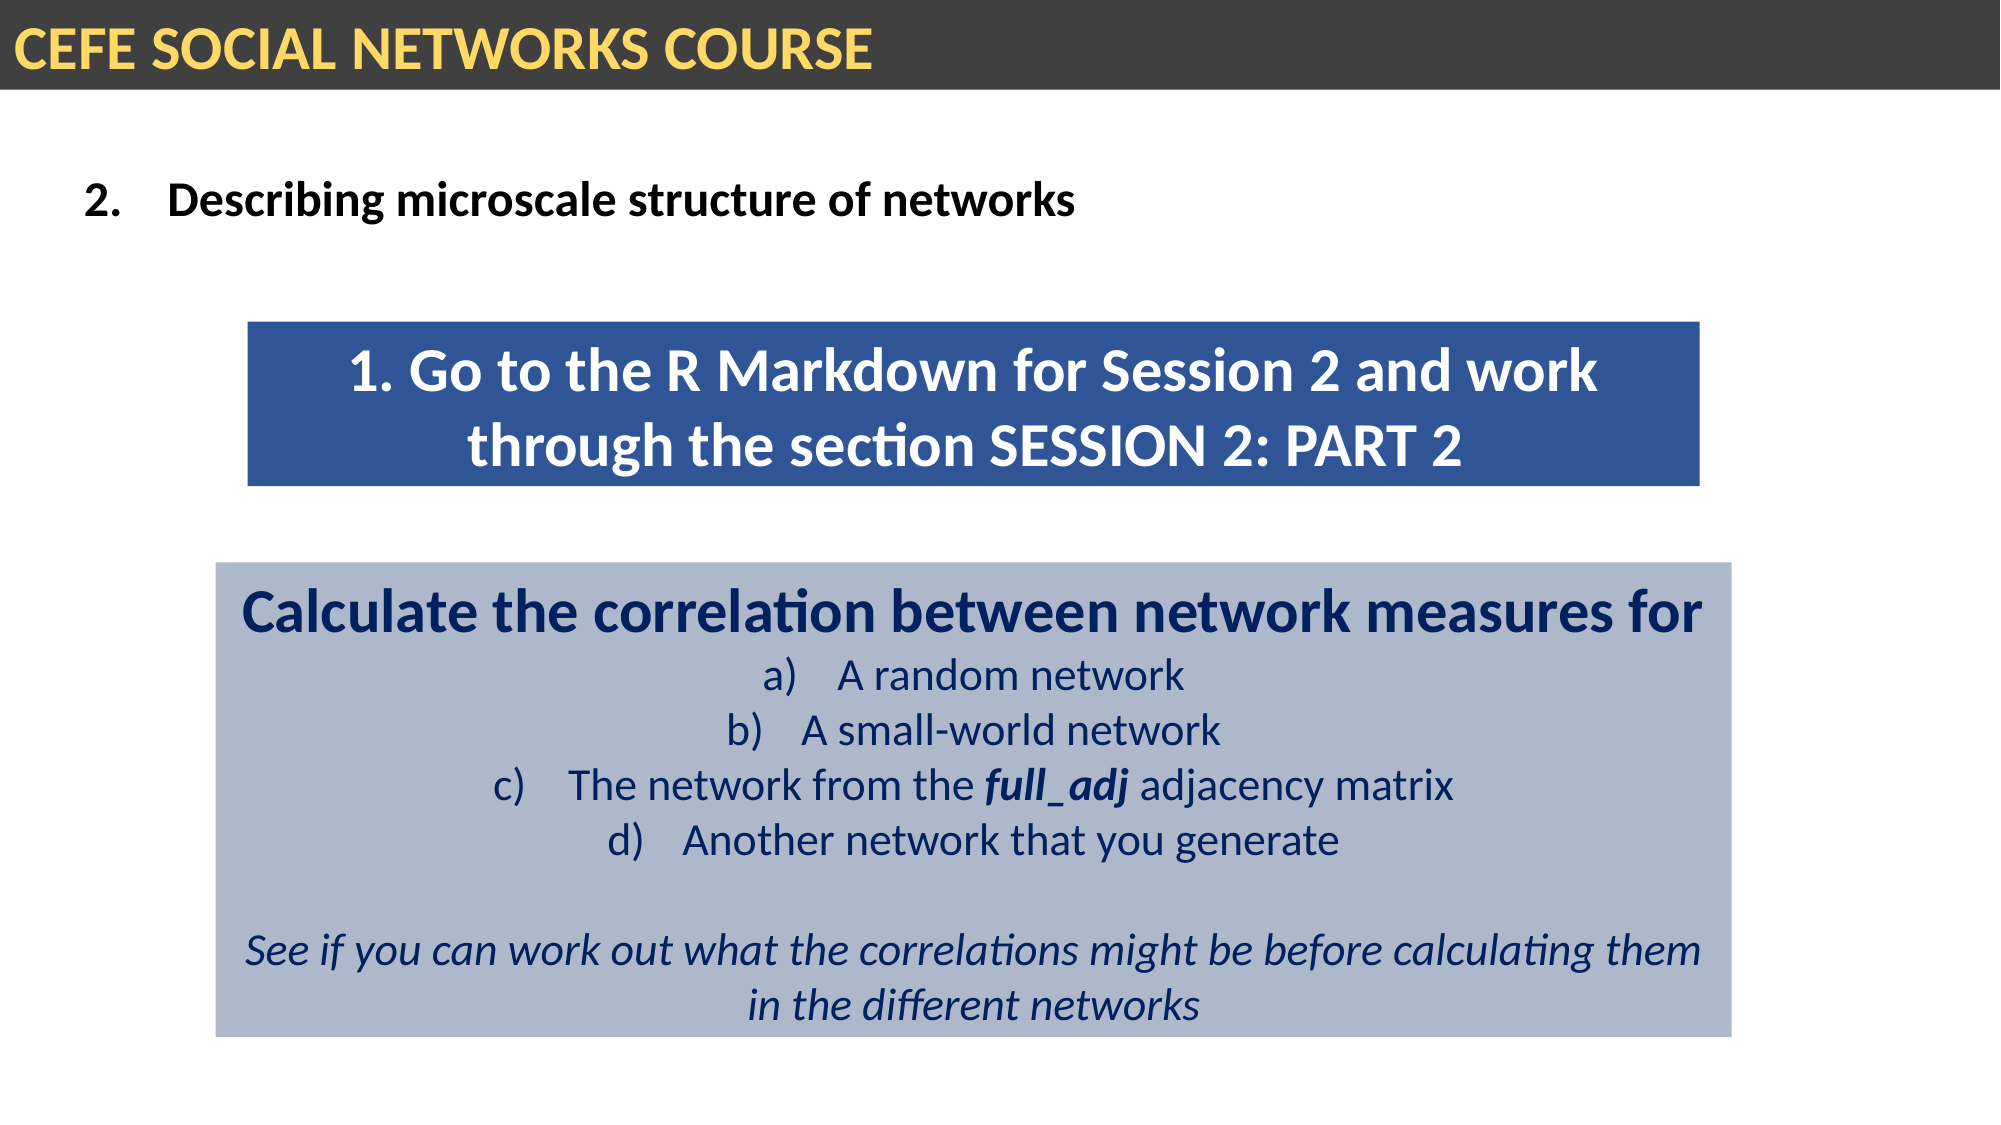

CEFE SOCIAL NETWORKS COURSE
2.    Describing microscale structure of networks
1. Go to the R Markdown for Session 2 and work through the section SESSION 2: PART 2
Calculate the correlation between network measures for
A random network
A small-world network
The network from the full_adj adjacency matrix
Another network that you generate

See if you can work out what the correlations might be before calculating them in the different networks